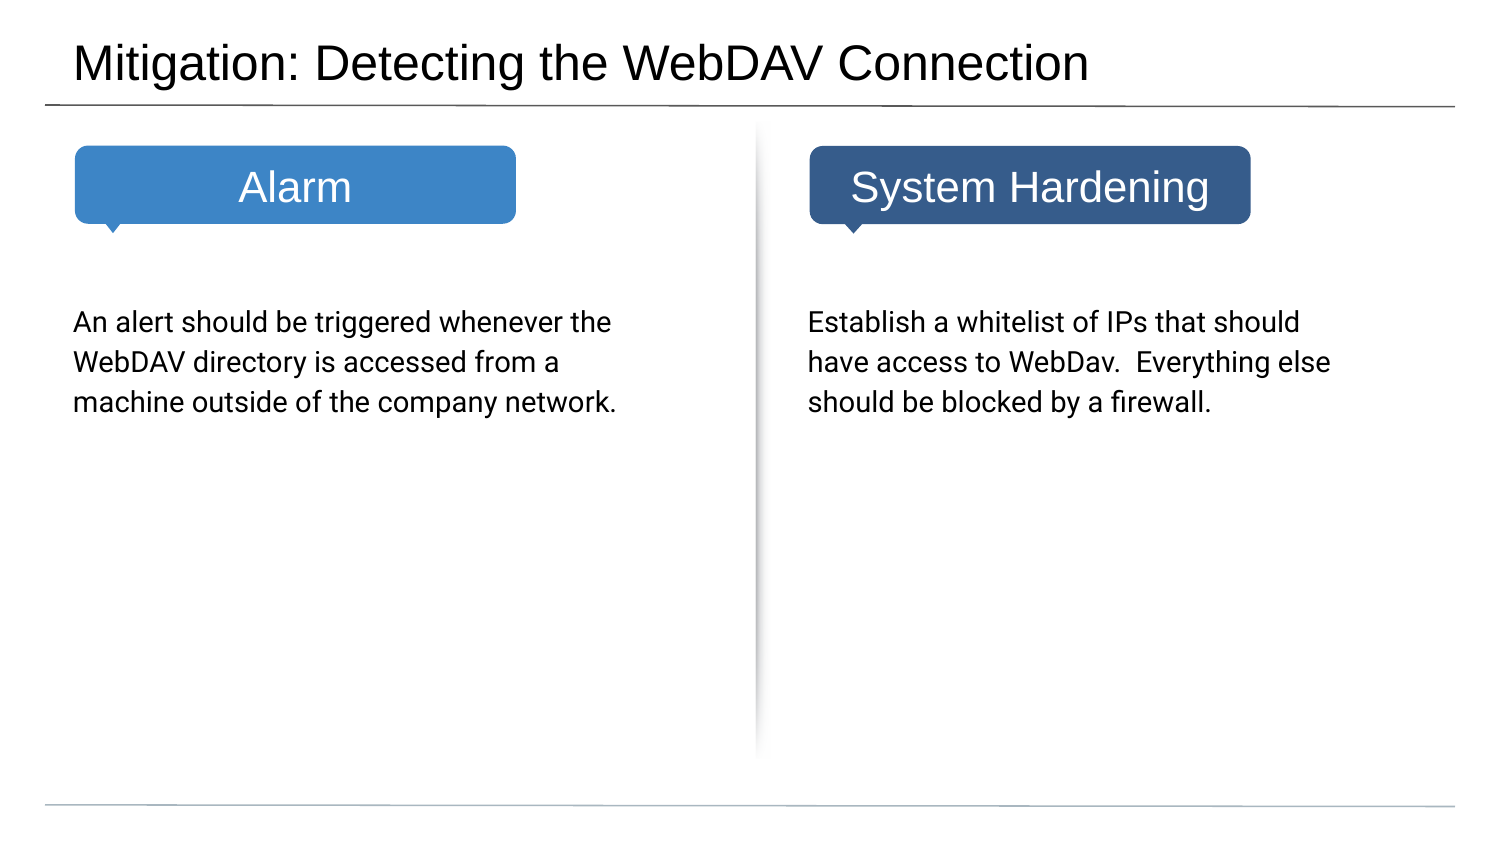

# Mitigation: Detecting the WebDAV Connection

An alert should be triggered whenever the WebDAV directory is accessed from a machine outside of the company network.

Establish a whitelist of IPs that should have access to WebDav.  Everything else should be blocked by a firewall.